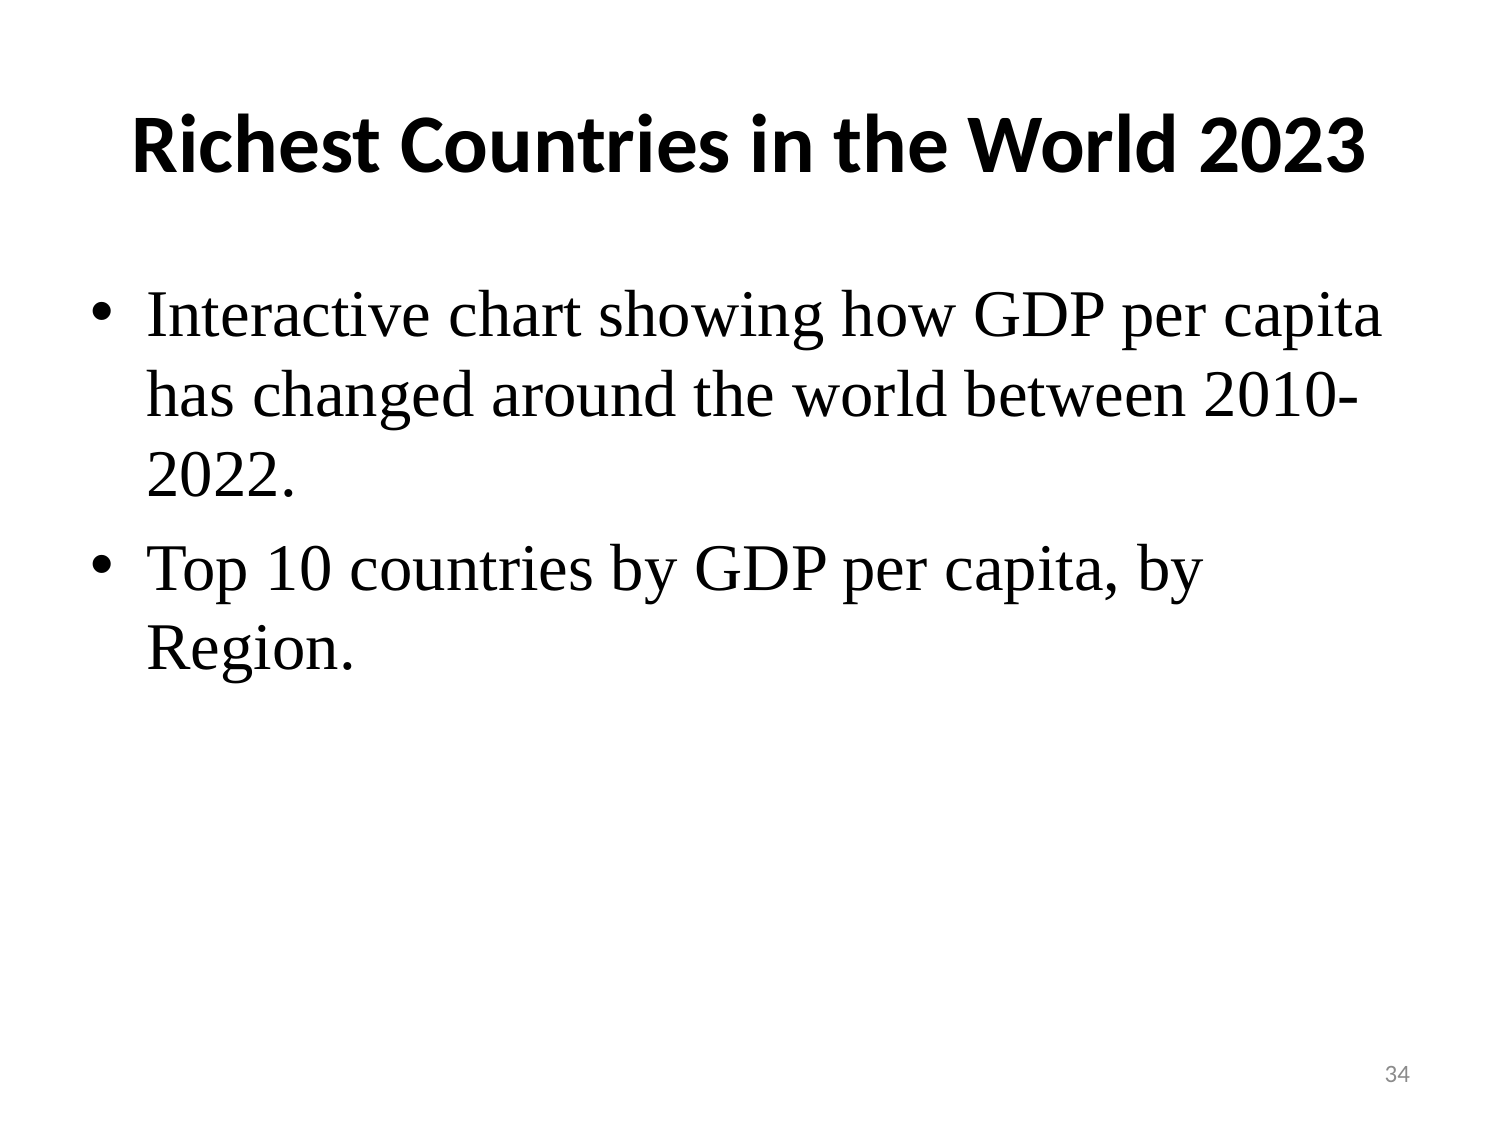

# Richest Countries in the World 2023
Interactive chart showing how GDP per capita has changed around the world between 2010-2022.
Top 10 countries by GDP per capita, by Region.
34